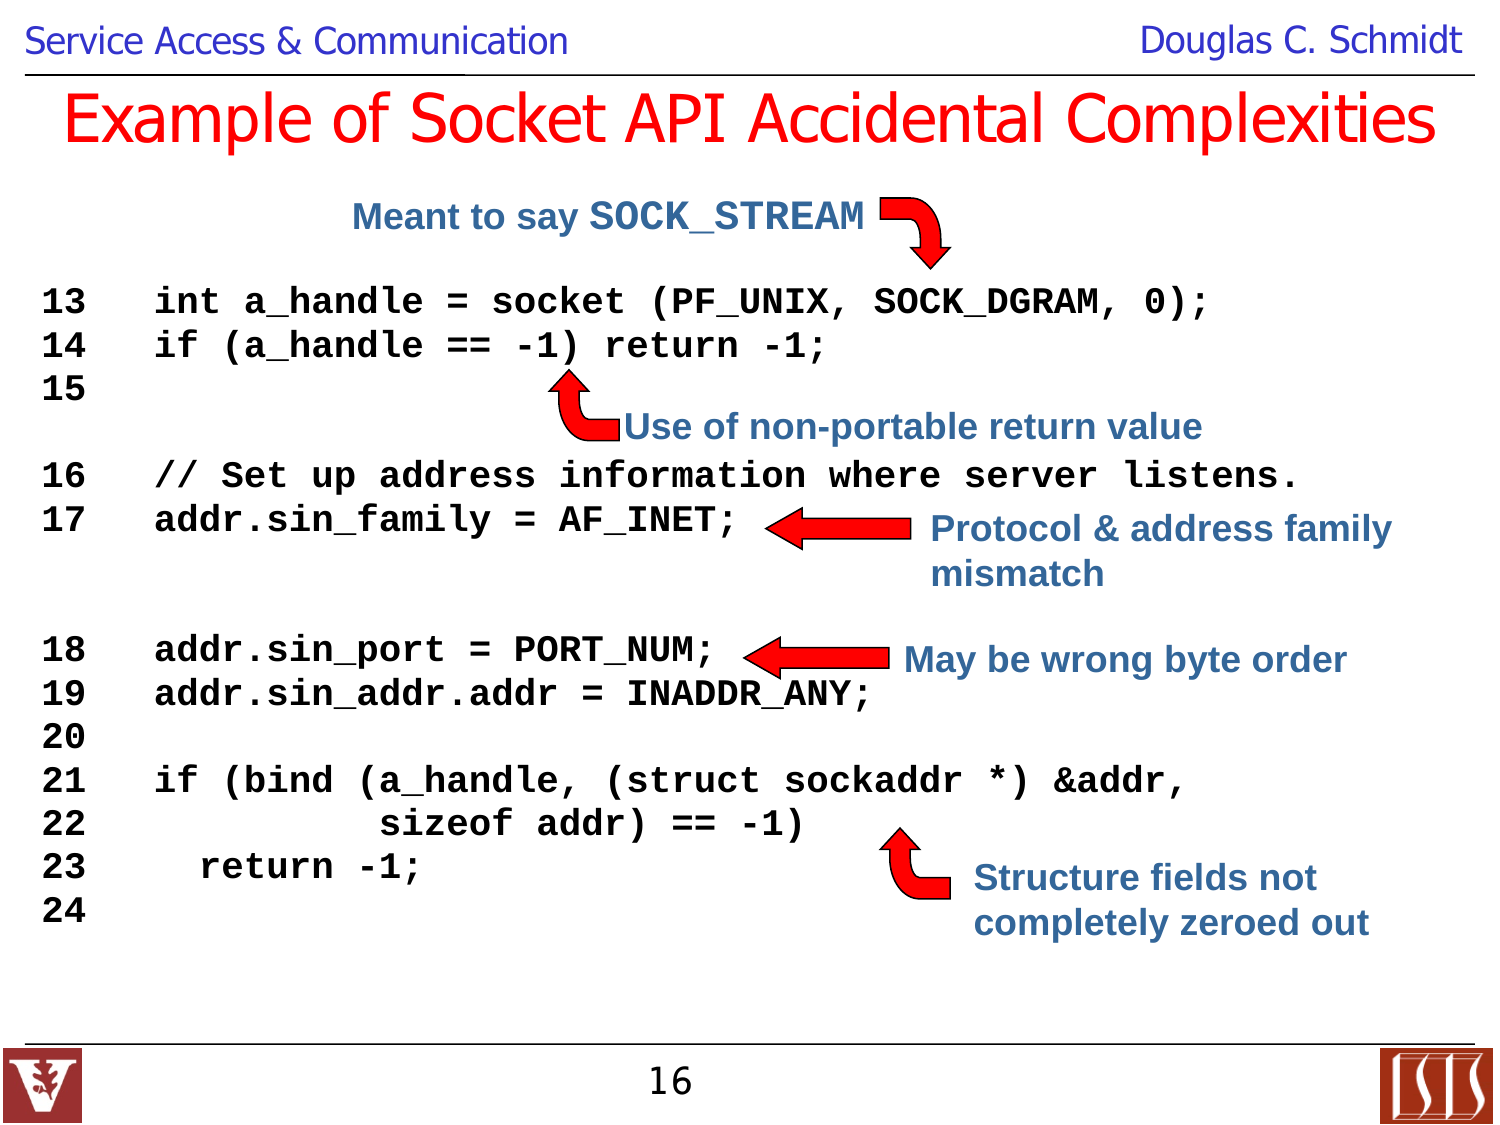

# Example of Socket API Accidental Complexities
Meant to say SOCK_STREAM

13   int a_handle = socket (PF_UNIX, SOCK_DGRAM, 0);
14   if (a_handle == -1) return -1;
15

16   // Set up address information where server listens.
17   addr.sin_family = AF_INET;

18   addr.sin_port = PORT_NUM;
19   addr.sin_addr.addr = INADDR_ANY;
20
21   if (bind (a_handle, (struct sockaddr *) &addr,
22             sizeof addr) == -1)
23     return -1;
24

Use of non-portable return value
Protocol & address family mismatch

May be wrong byte order

Structure fields not completely zeroed out